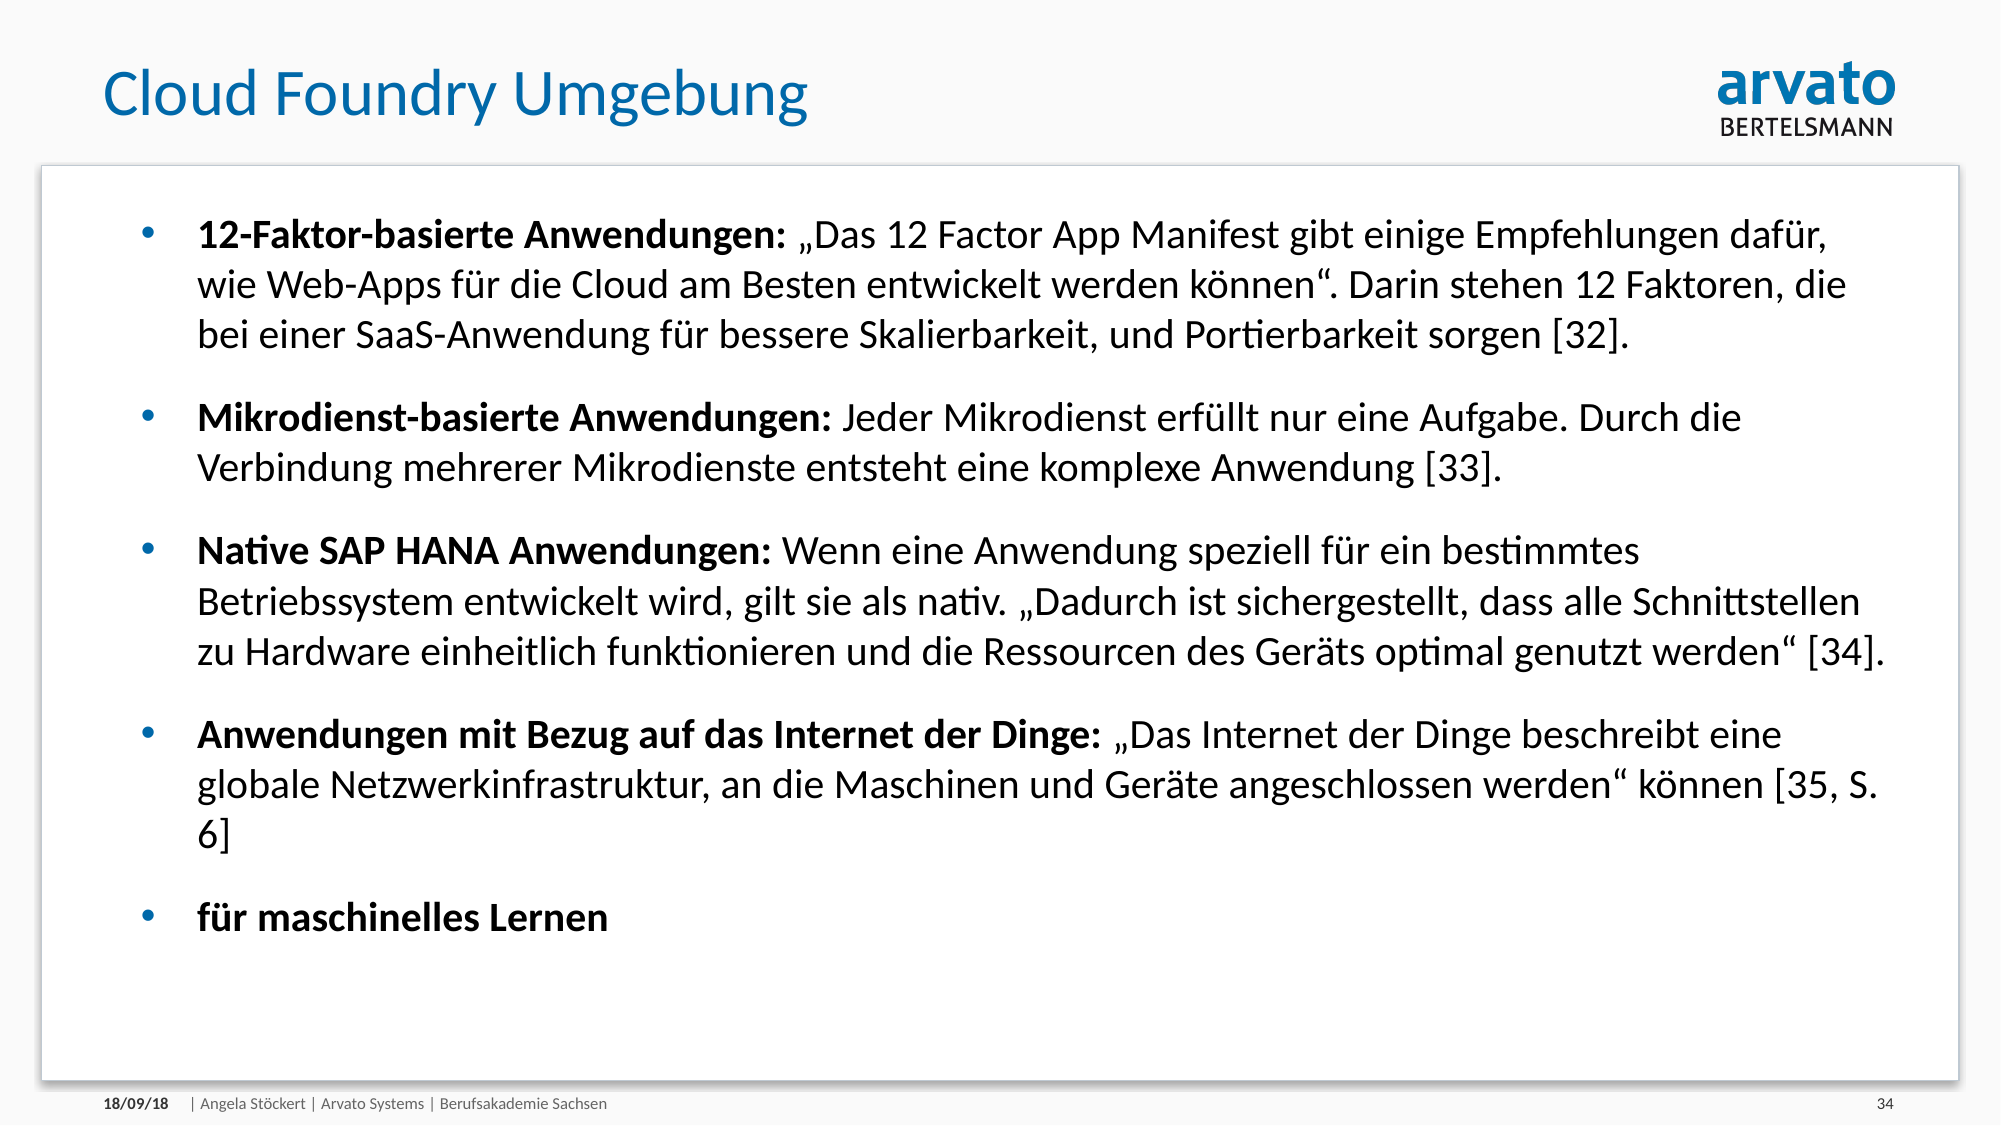

# Cloud Foundry Umgebung
12-Faktor-basierte Anwendungen: „Das 12 Factor App Manifest gibt einige Empfehlungen dafür, wie Web-Apps für die Cloud am Besten entwickelt werden können“. Darin stehen 12 Faktoren, die bei einer SaaS-Anwendung für bessere Skalierbarkeit, und Portierbarkeit sorgen [32].
Mikrodienst-basierte Anwendungen: Jeder Mikrodienst erfüllt nur eine Aufgabe. Durch die Verbindung mehrerer Mikrodienste entsteht eine komplexe Anwendung [33].
Native SAP HANA Anwendungen: Wenn eine Anwendung speziell für ein bestimmtes Betriebssystem entwickelt wird, gilt sie als nativ. „Dadurch ist sichergestellt, dass alle Schnittstellen zu Hardware einheitlich funktionieren und die Ressourcen des Geräts optimal genutzt werden“ [34].
Anwendungen mit Bezug auf das Internet der Dinge: „Das Internet der Dinge beschreibt eine globale Netzwerkinfrastruktur, an die Maschinen und Geräte angeschlossen werden“ können [35, S. 6]
für maschinelles Lernen

18/09/18
| Angela Stöckert | Arvato Systems | Berufsakademie Sachsen
34